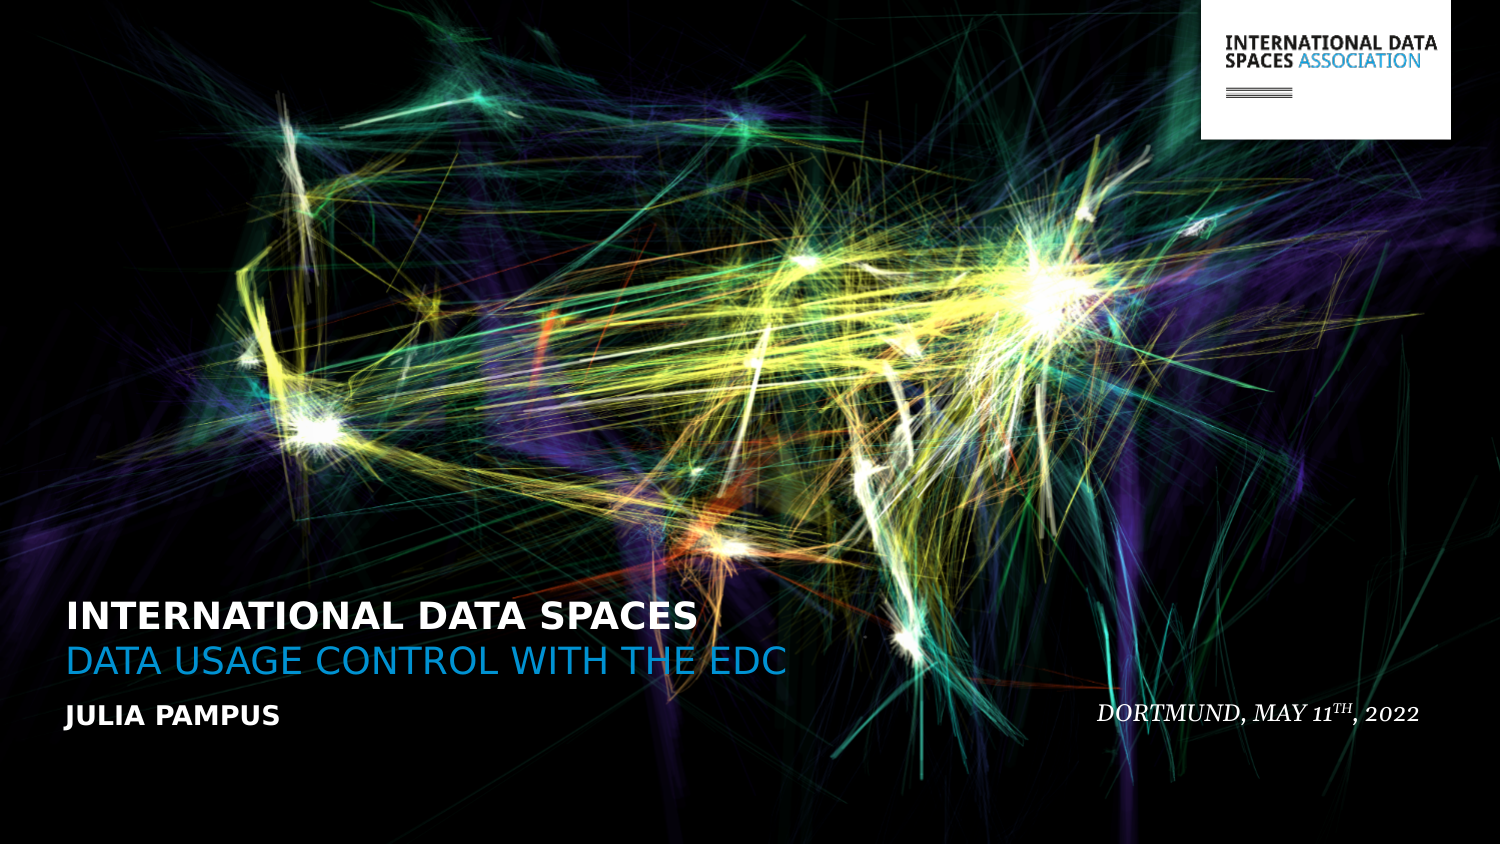

# International Data Spaces
Data Usage Control with the EDC

Julia Pampus
									Dortmund, May 11TH, 2022